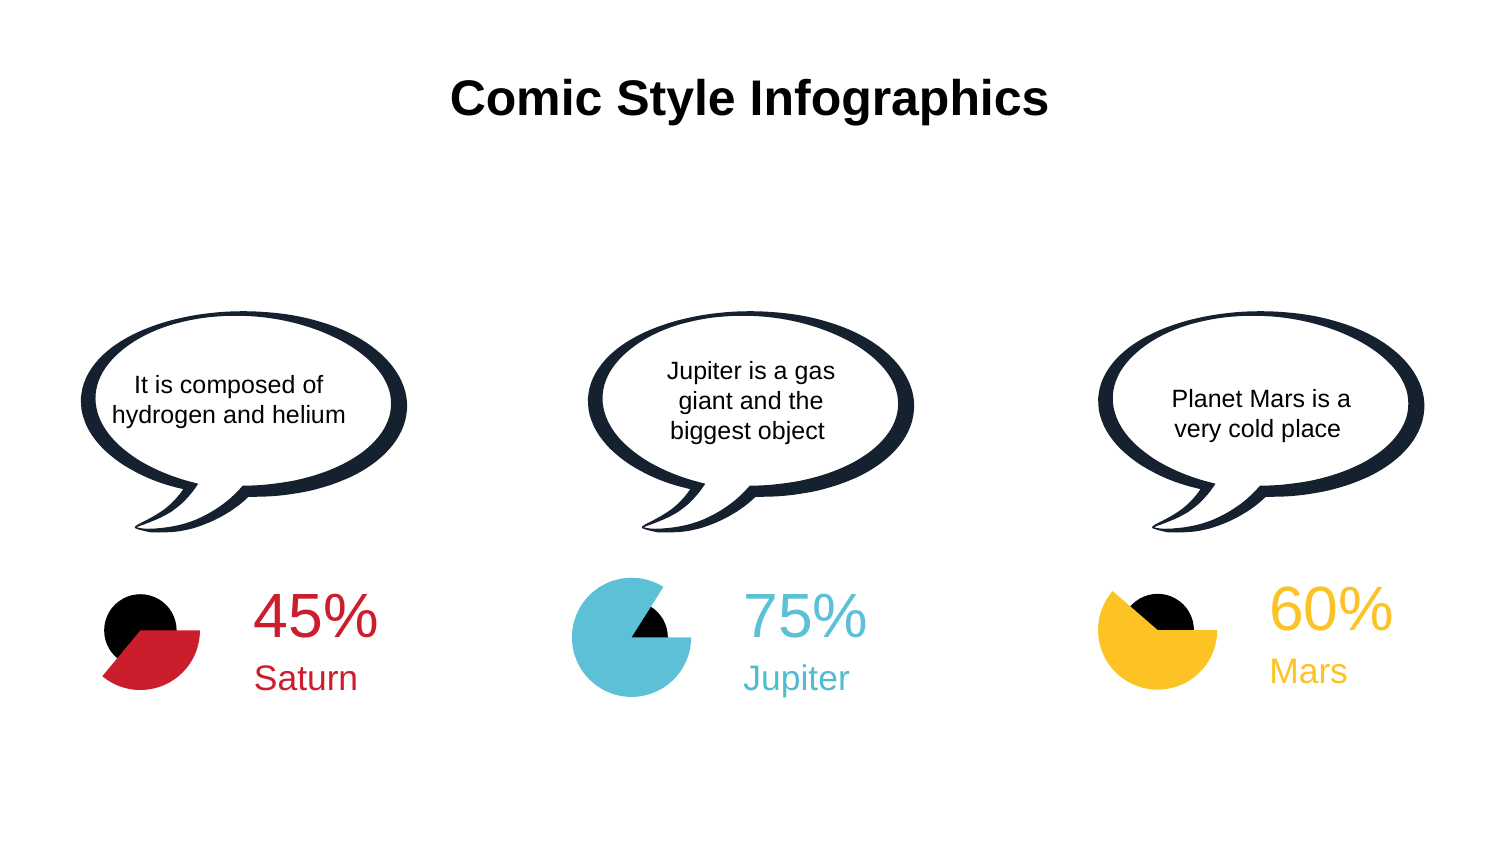

# Comic Style Infographics

It is composed of hydrogen and helium
Jupiter is a gas giant and the biggest object
Planet Mars is a very cold place
60%

75%
45%

Mars
Jupiter
Saturn